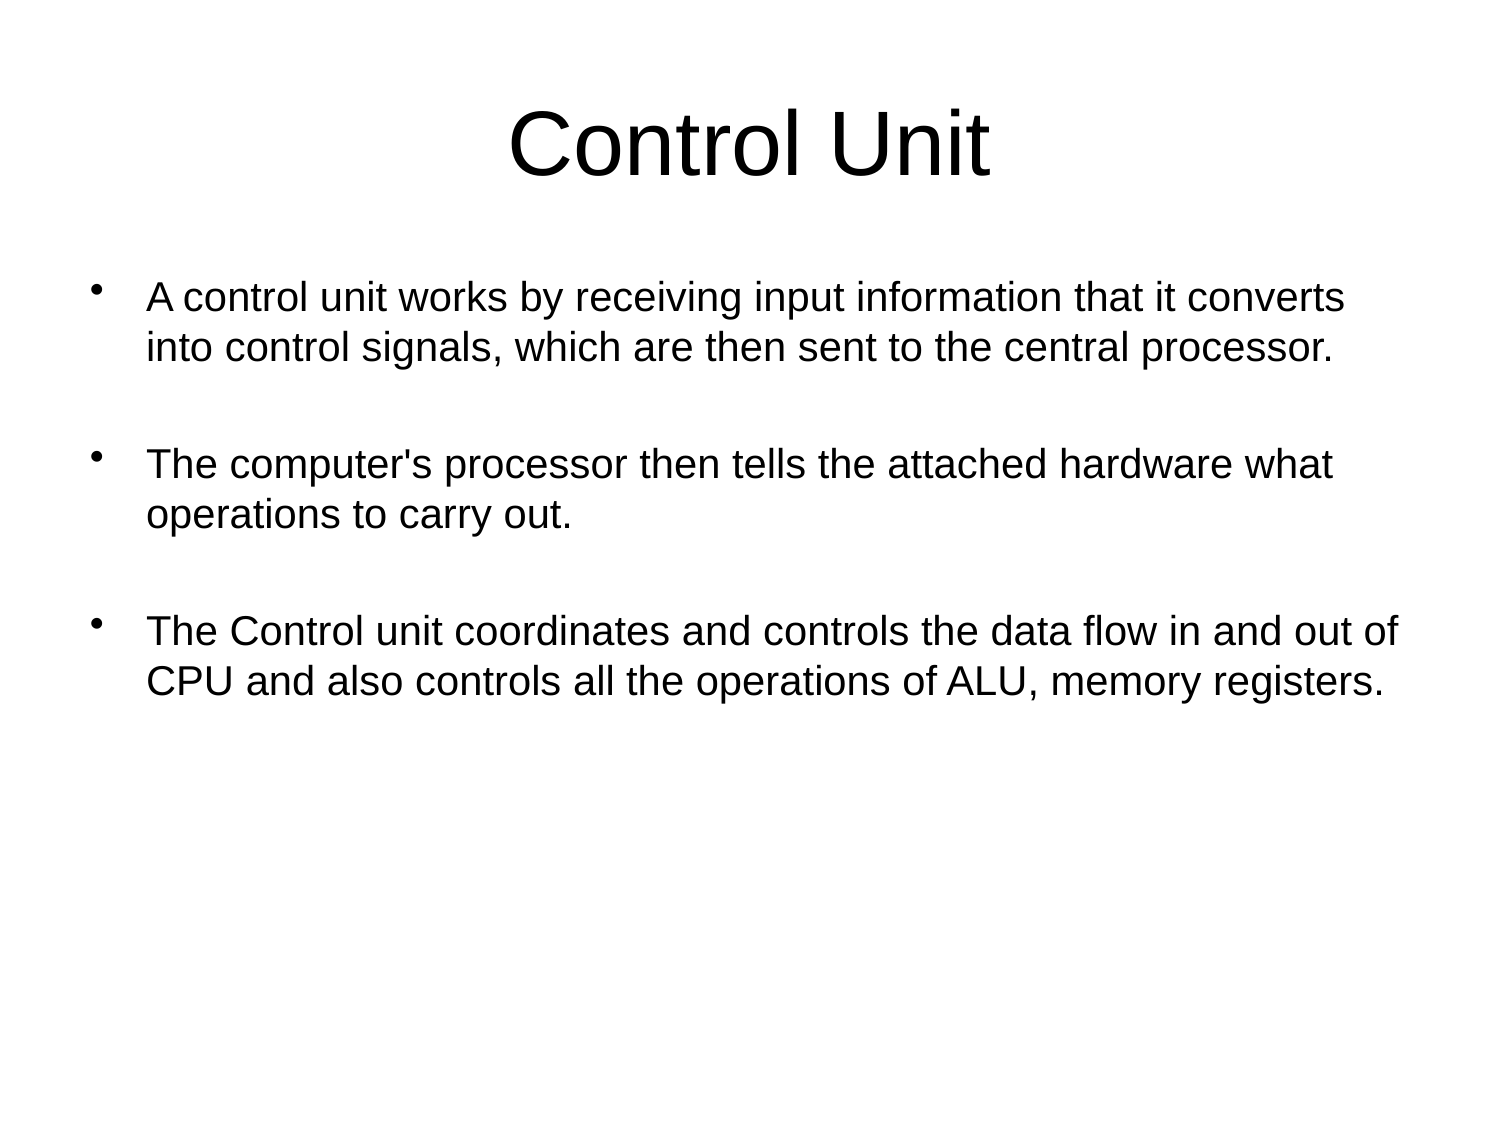

# Control Unit
A control unit works by receiving input information that it converts into control signals, which are then sent to the central processor.

The computer's processor then tells the attached hardware what operations to carry out.

The Control unit coordinates and controls the data flow in and out of CPU and also controls all the operations of ALU, memory registers.